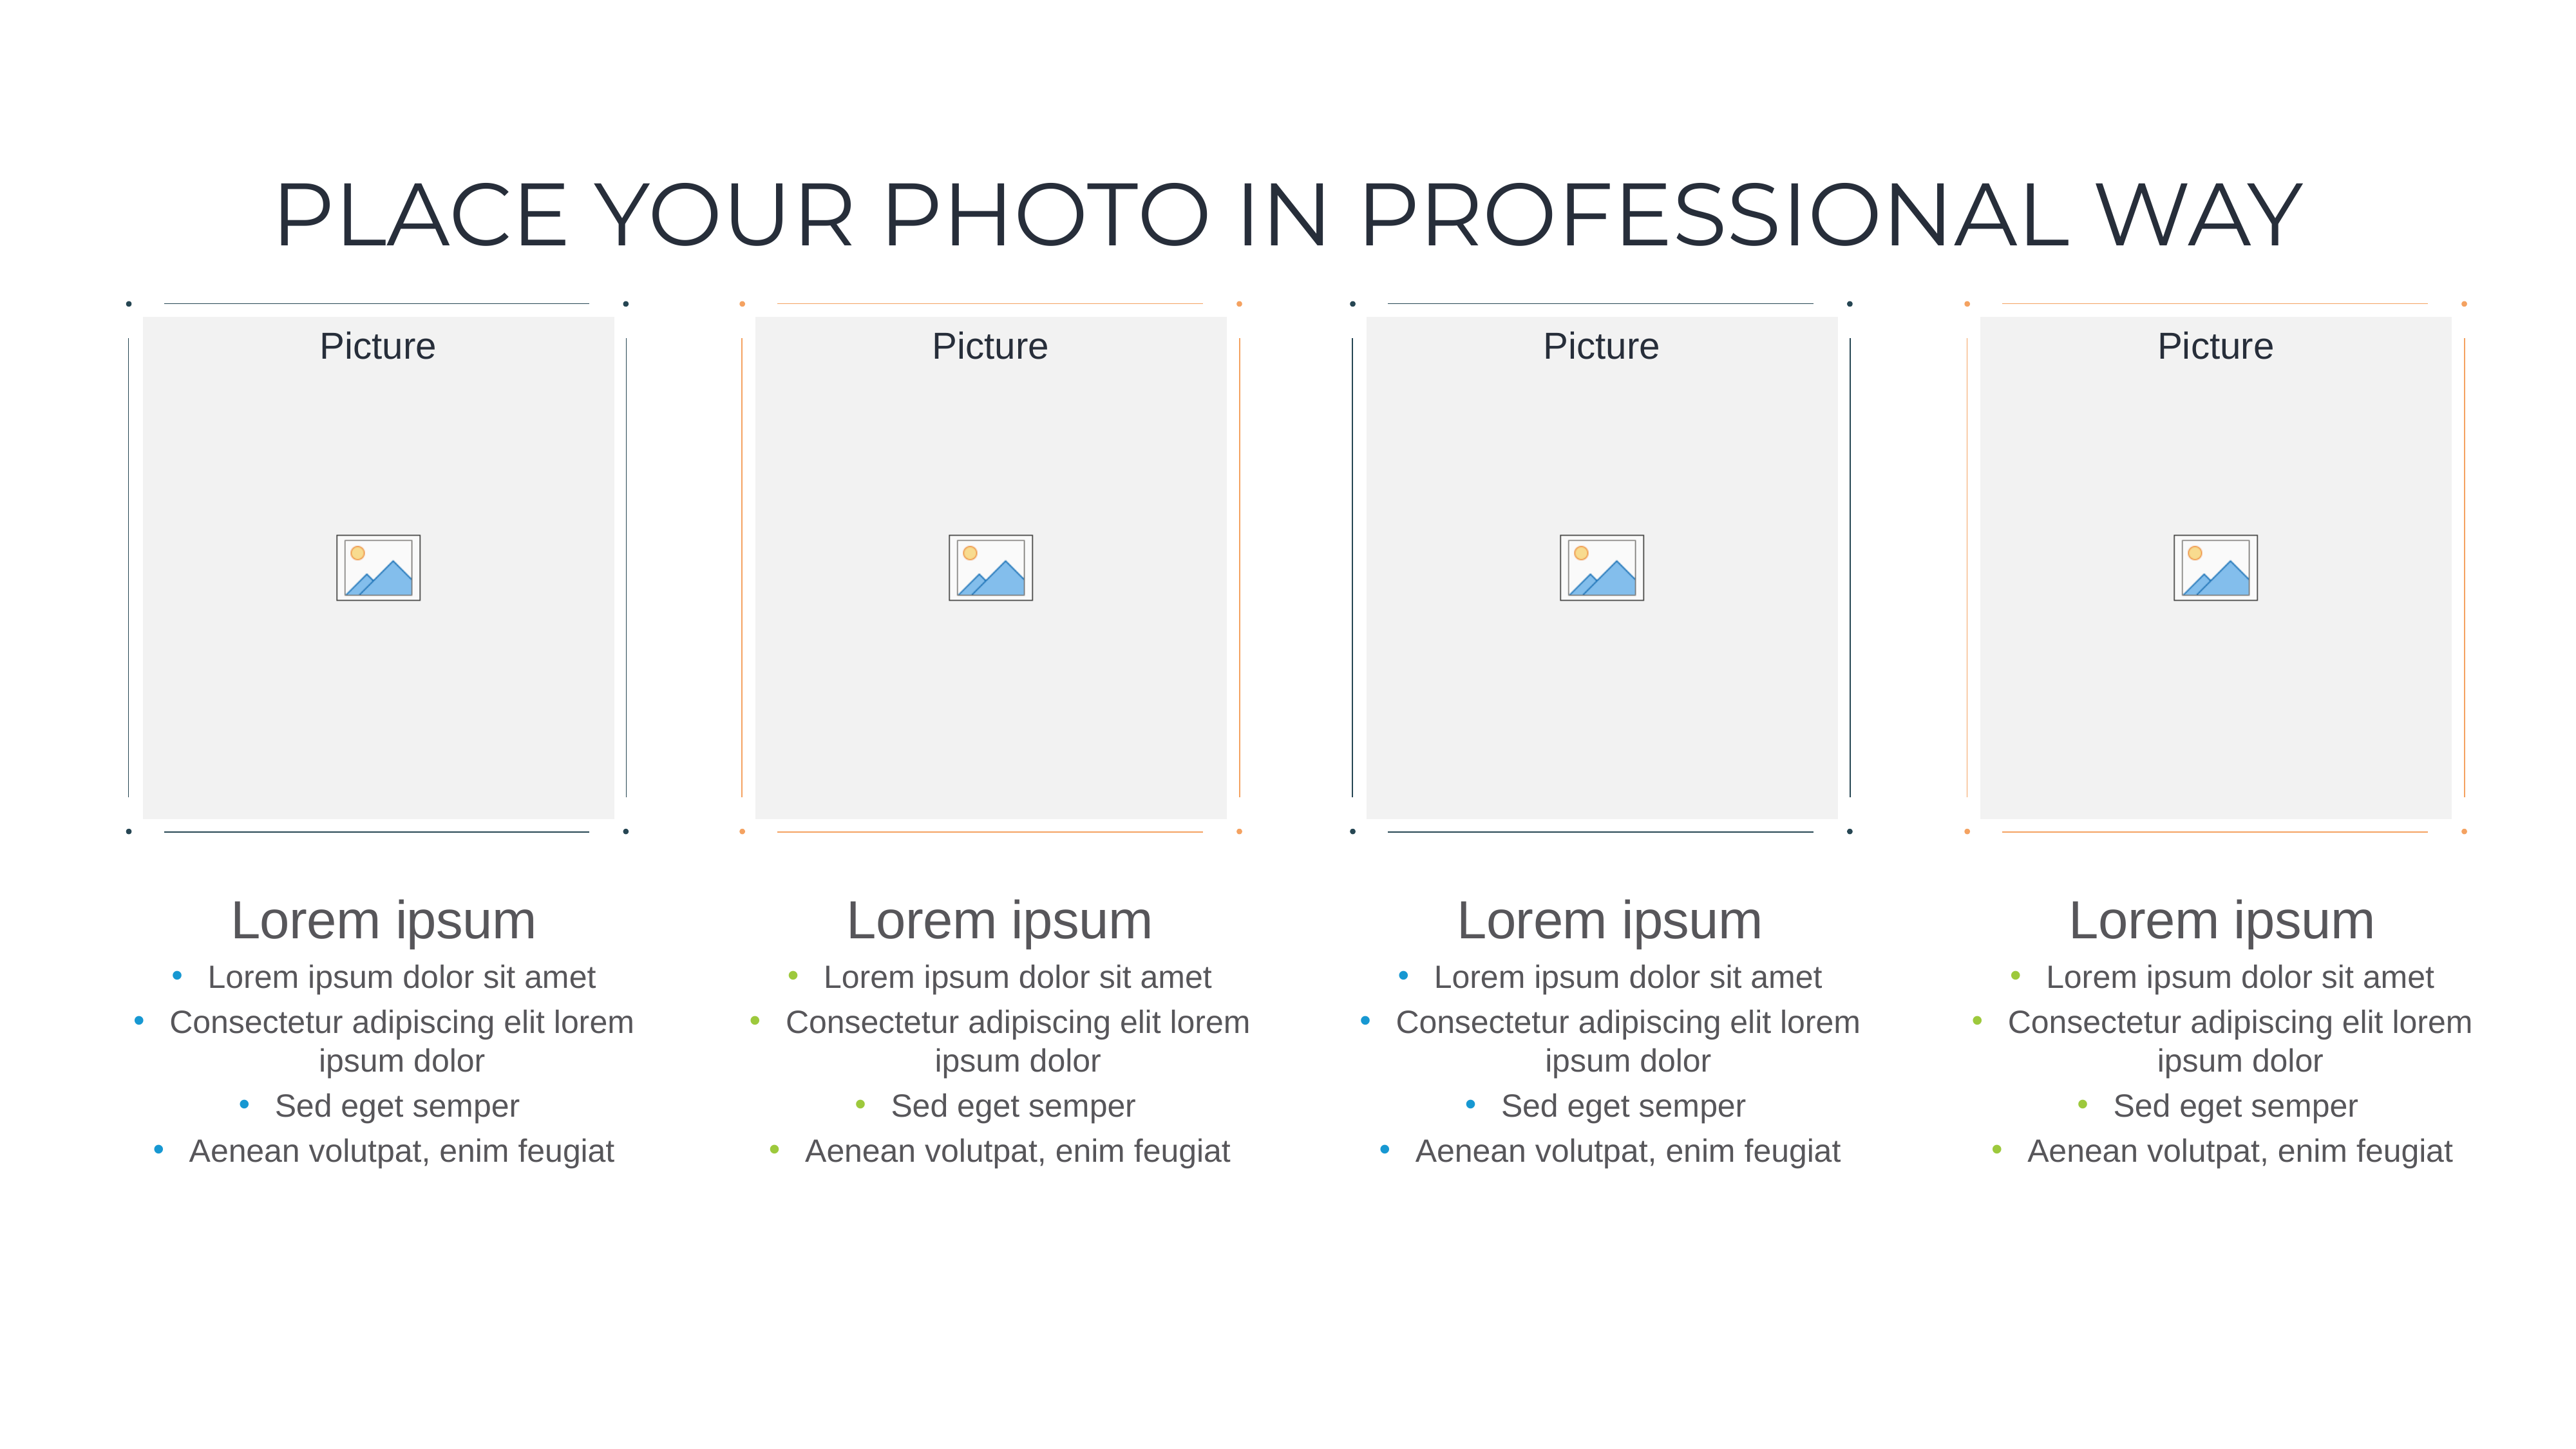

# PLACE YOUR PHOTO IN PROFESSIONAL WAY

Lorem ipsum
Lorem ipsum dolor sit amet
Consectetur adipiscing elit lorem ipsum dolor
Sed eget semper
Aenean volutpat, enim feugiat
Lorem ipsum
Lorem ipsum dolor sit amet
Consectetur adipiscing elit lorem ipsum dolor
Sed eget semper
Aenean volutpat, enim feugiat
Lorem ipsum
Lorem ipsum dolor sit amet
Consectetur adipiscing elit lorem ipsum dolor
Sed eget semper
Aenean volutpat, enim feugiat
Lorem ipsum
Lorem ipsum dolor sit amet
Consectetur adipiscing elit lorem ipsum dolor
Sed eget semper
Aenean volutpat, enim feugiat